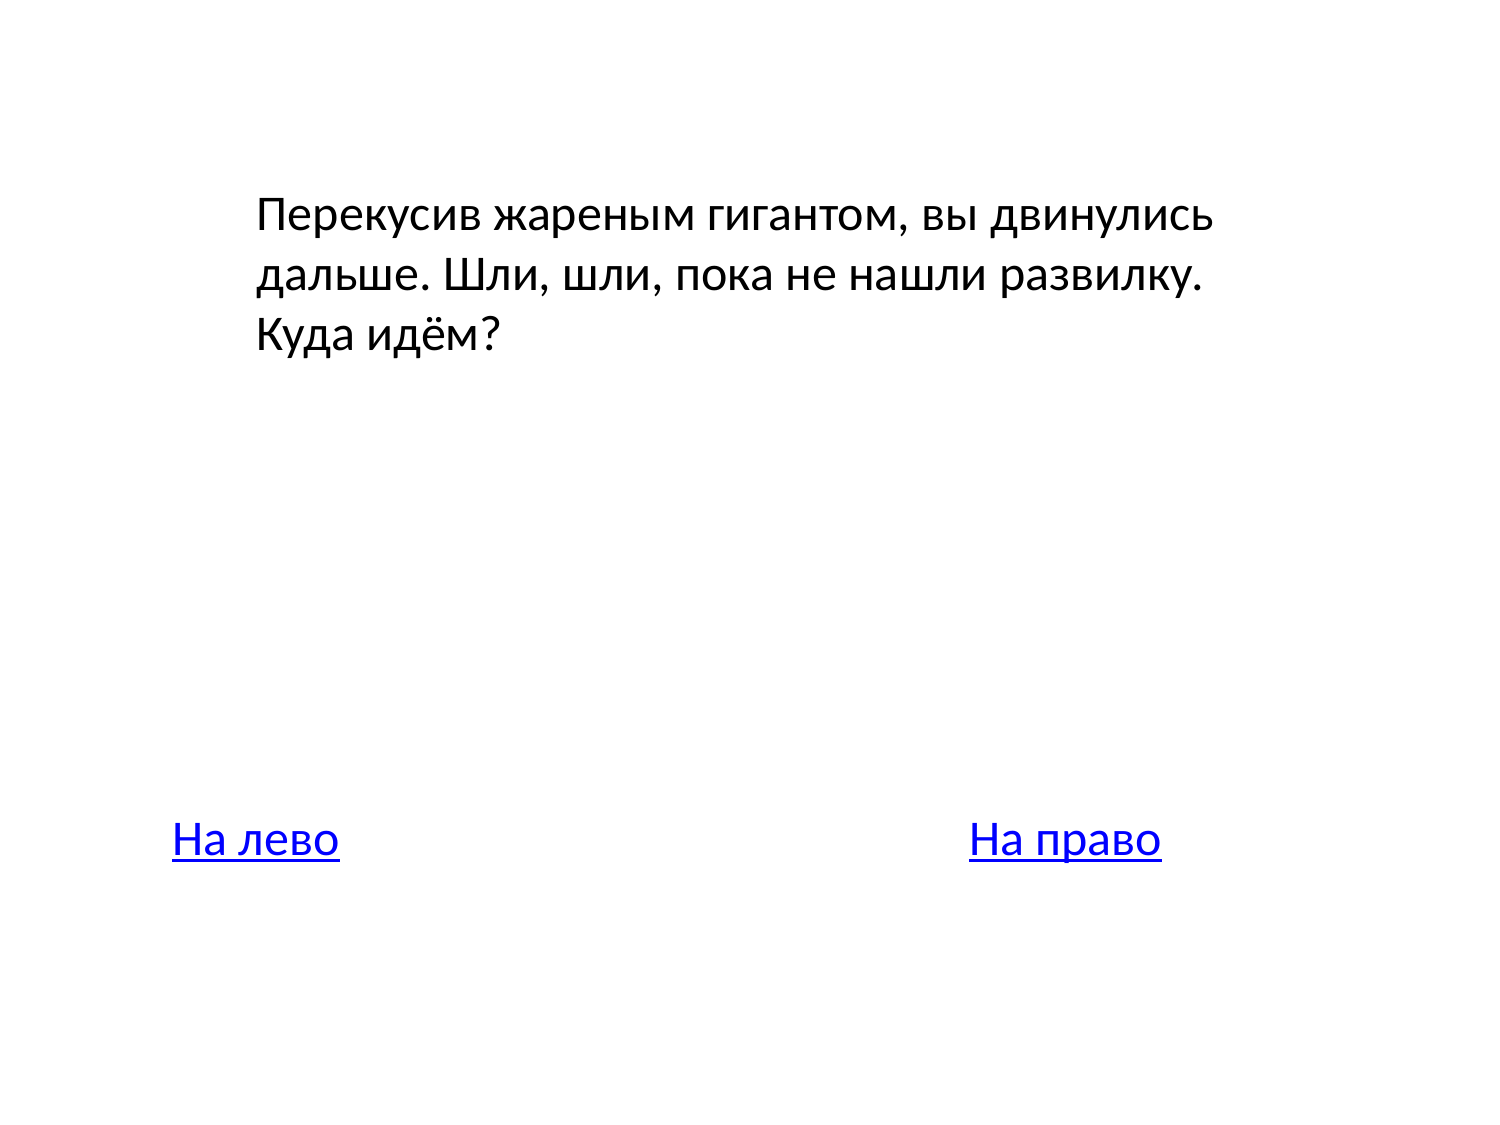

Перекусив жареным гигантом, вы двинулись дальше. Шли, шли, пока не нашли развилку. Куда идём?
На лево
На право